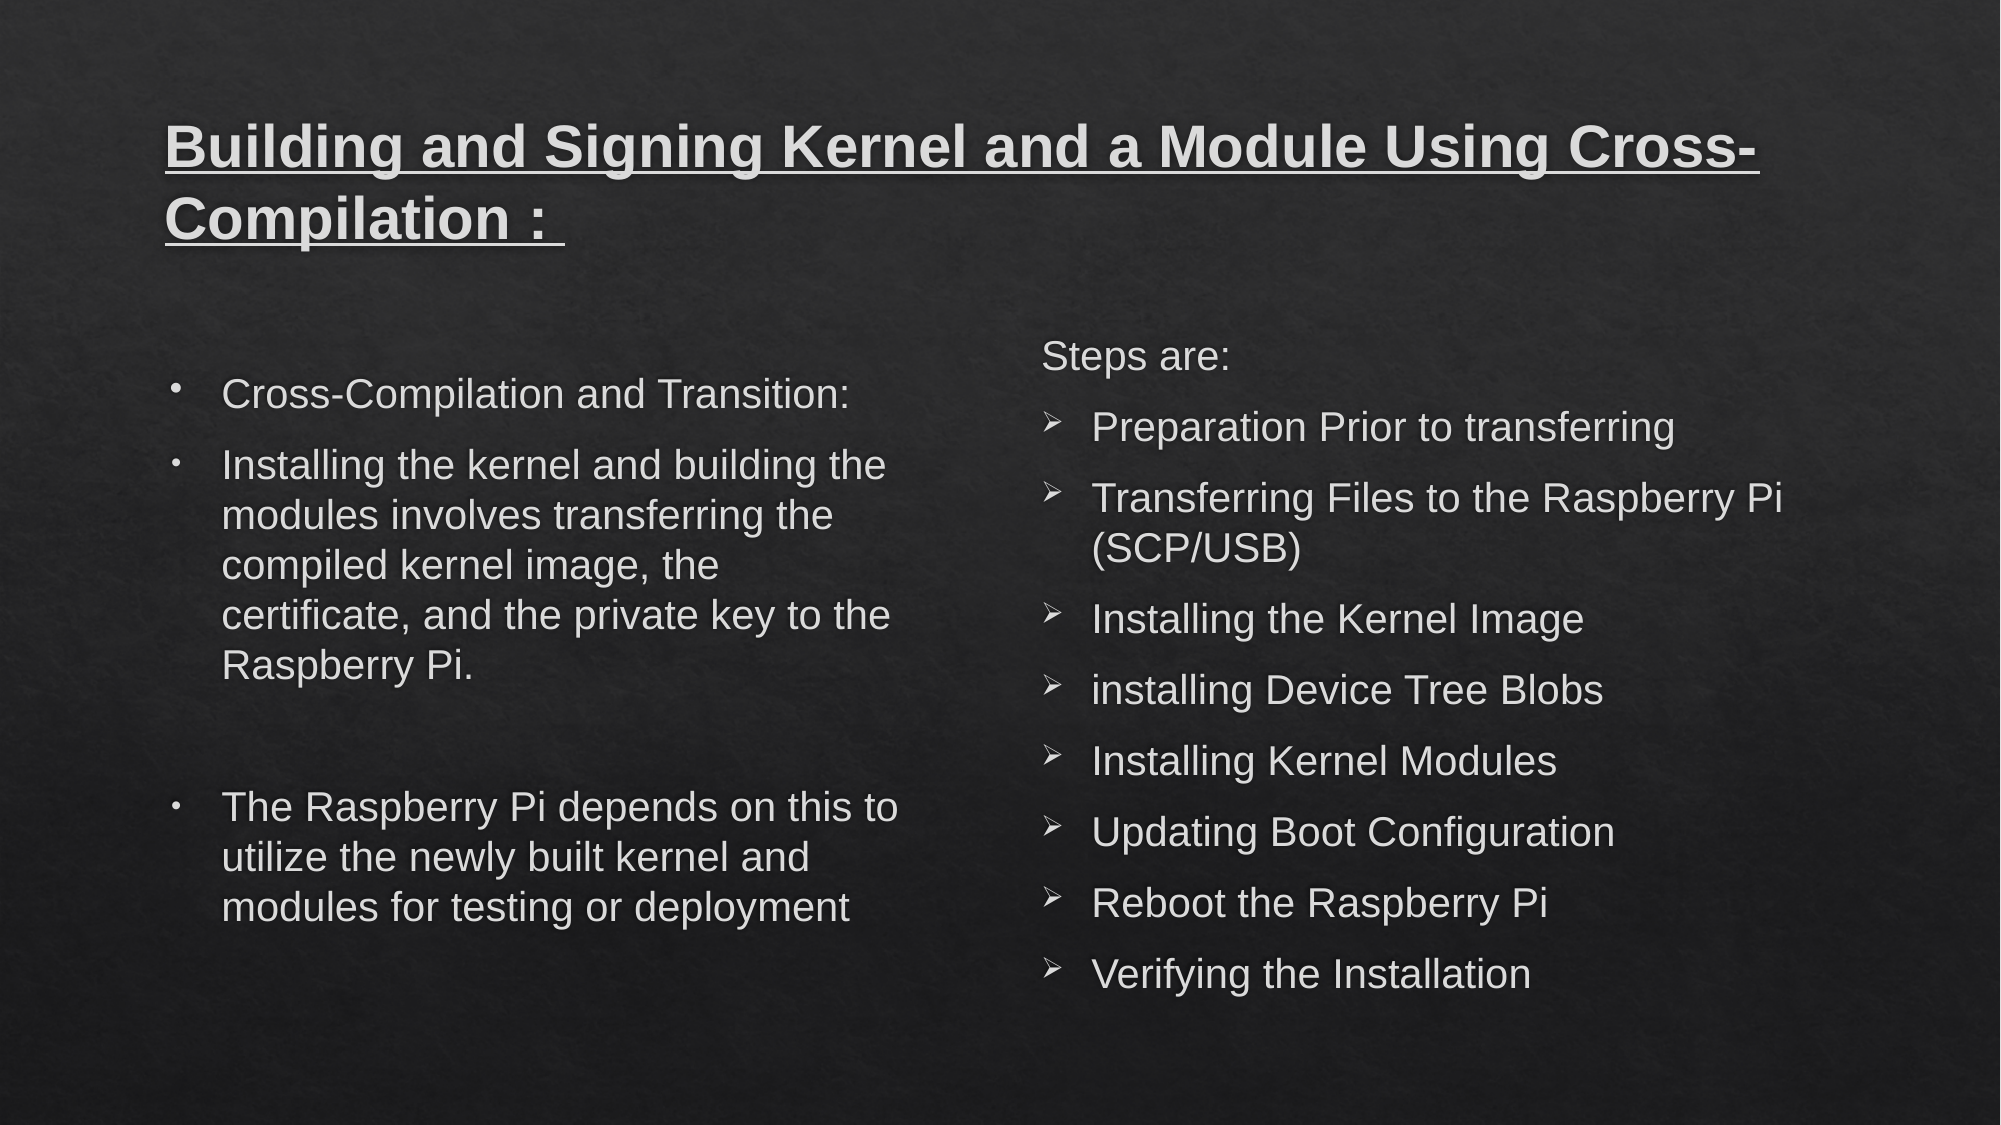

# Building and Signing Kernel and a Module Using Cross-Compilation :
Steps are:
Preparation Prior to transferring
Transferring Files to the Raspberry Pi (SCP/USB)
Installing the Kernel Image
installing Device Tree Blobs
Installing Kernel Modules
Updating Boot Configuration
Reboot the Raspberry Pi
Verifying the Installation

Cross-Compilation and Transition:
Installing the kernel and building the modules involves transferring the compiled kernel image, the certificate, and the private key to the Raspberry Pi.

The Raspberry Pi depends on this to utilize the newly built kernel and modules for testing or deployment